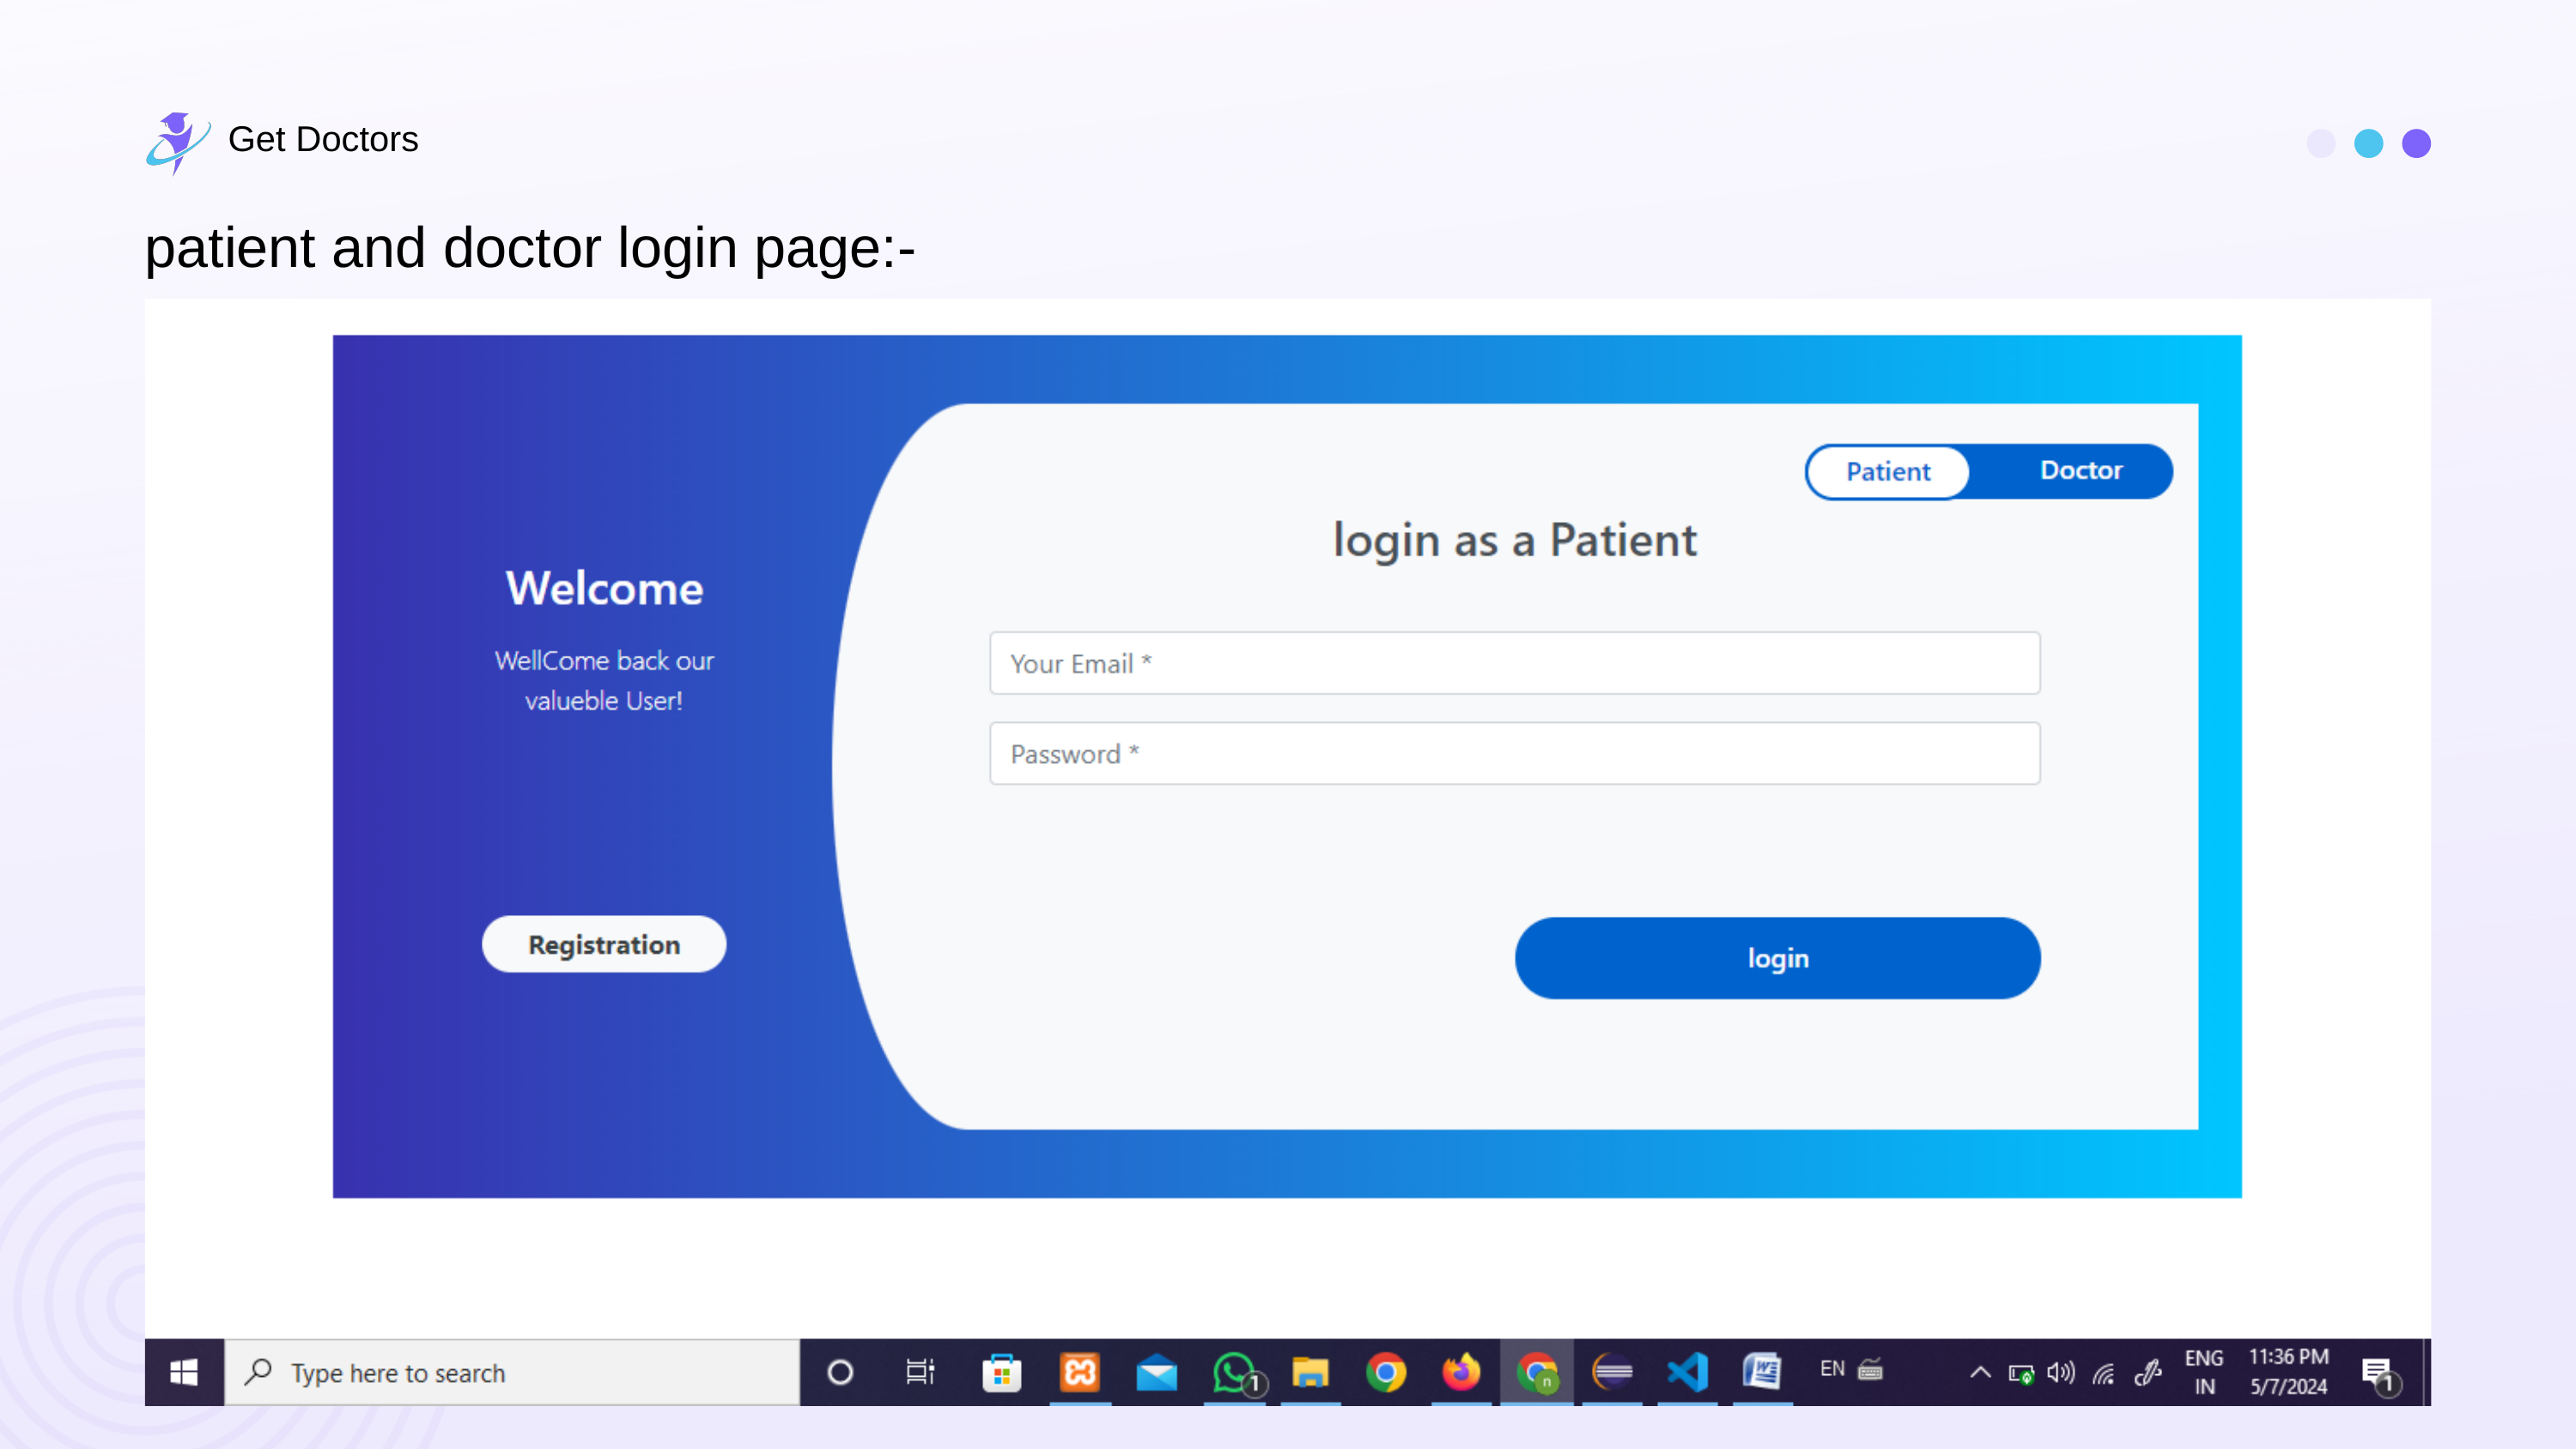

Get Doctors

patient and doctor login page:-